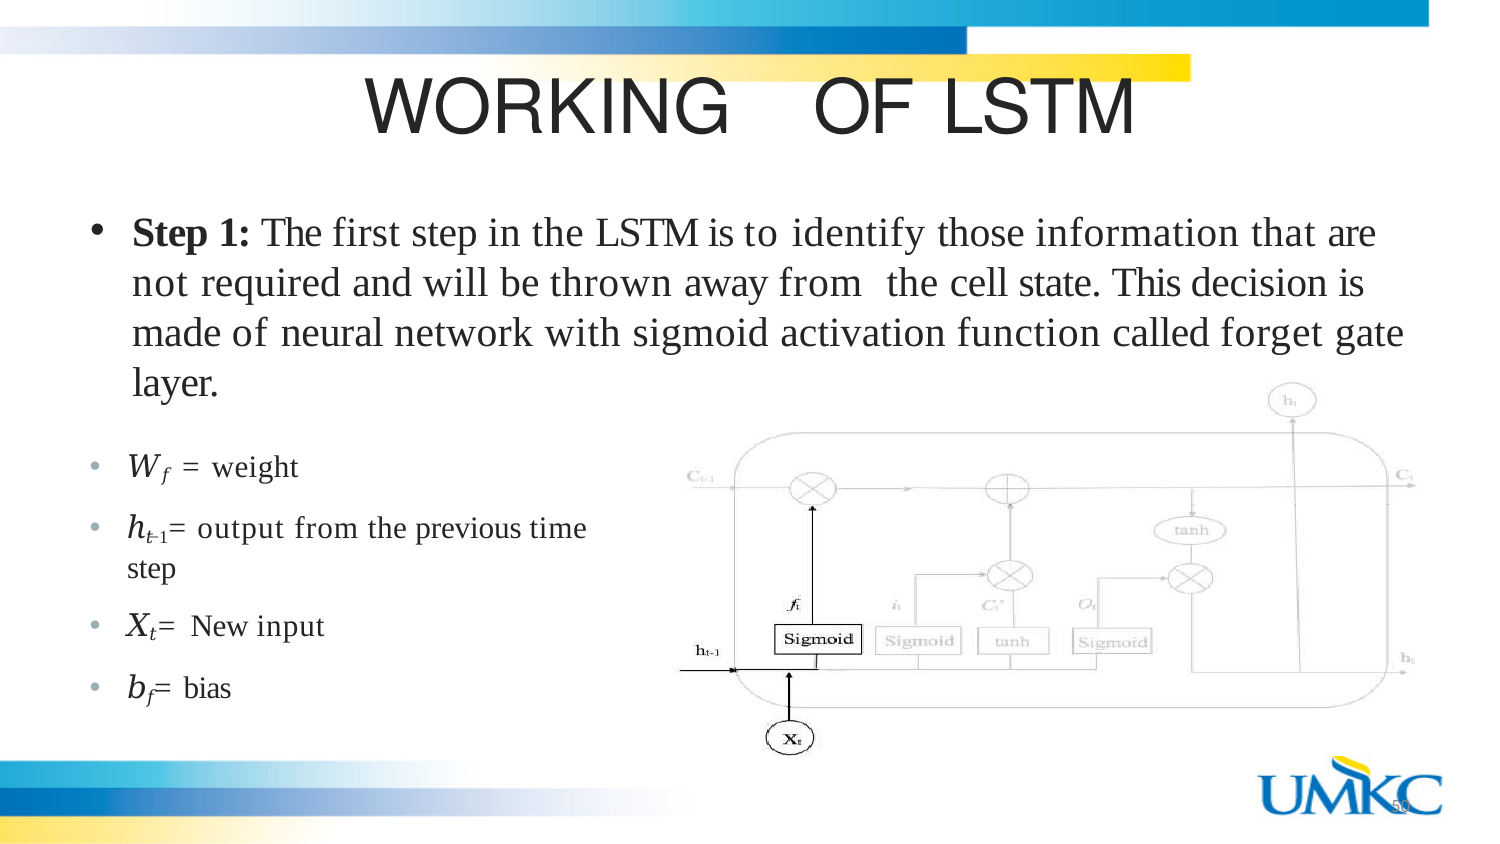

# WORKING	OF LSTM
Step 1: The first step in the LSTM is to identify those information that are not required and will be thrown away from  the cell state. This decision is made of neural network with sigmoid activation function called forget gate layer.

𝑊𝑓 = weight
ℎ𝑡−1 = output from the previous time step
𝑋𝑡 = New input
𝑏𝑓 = bias
50